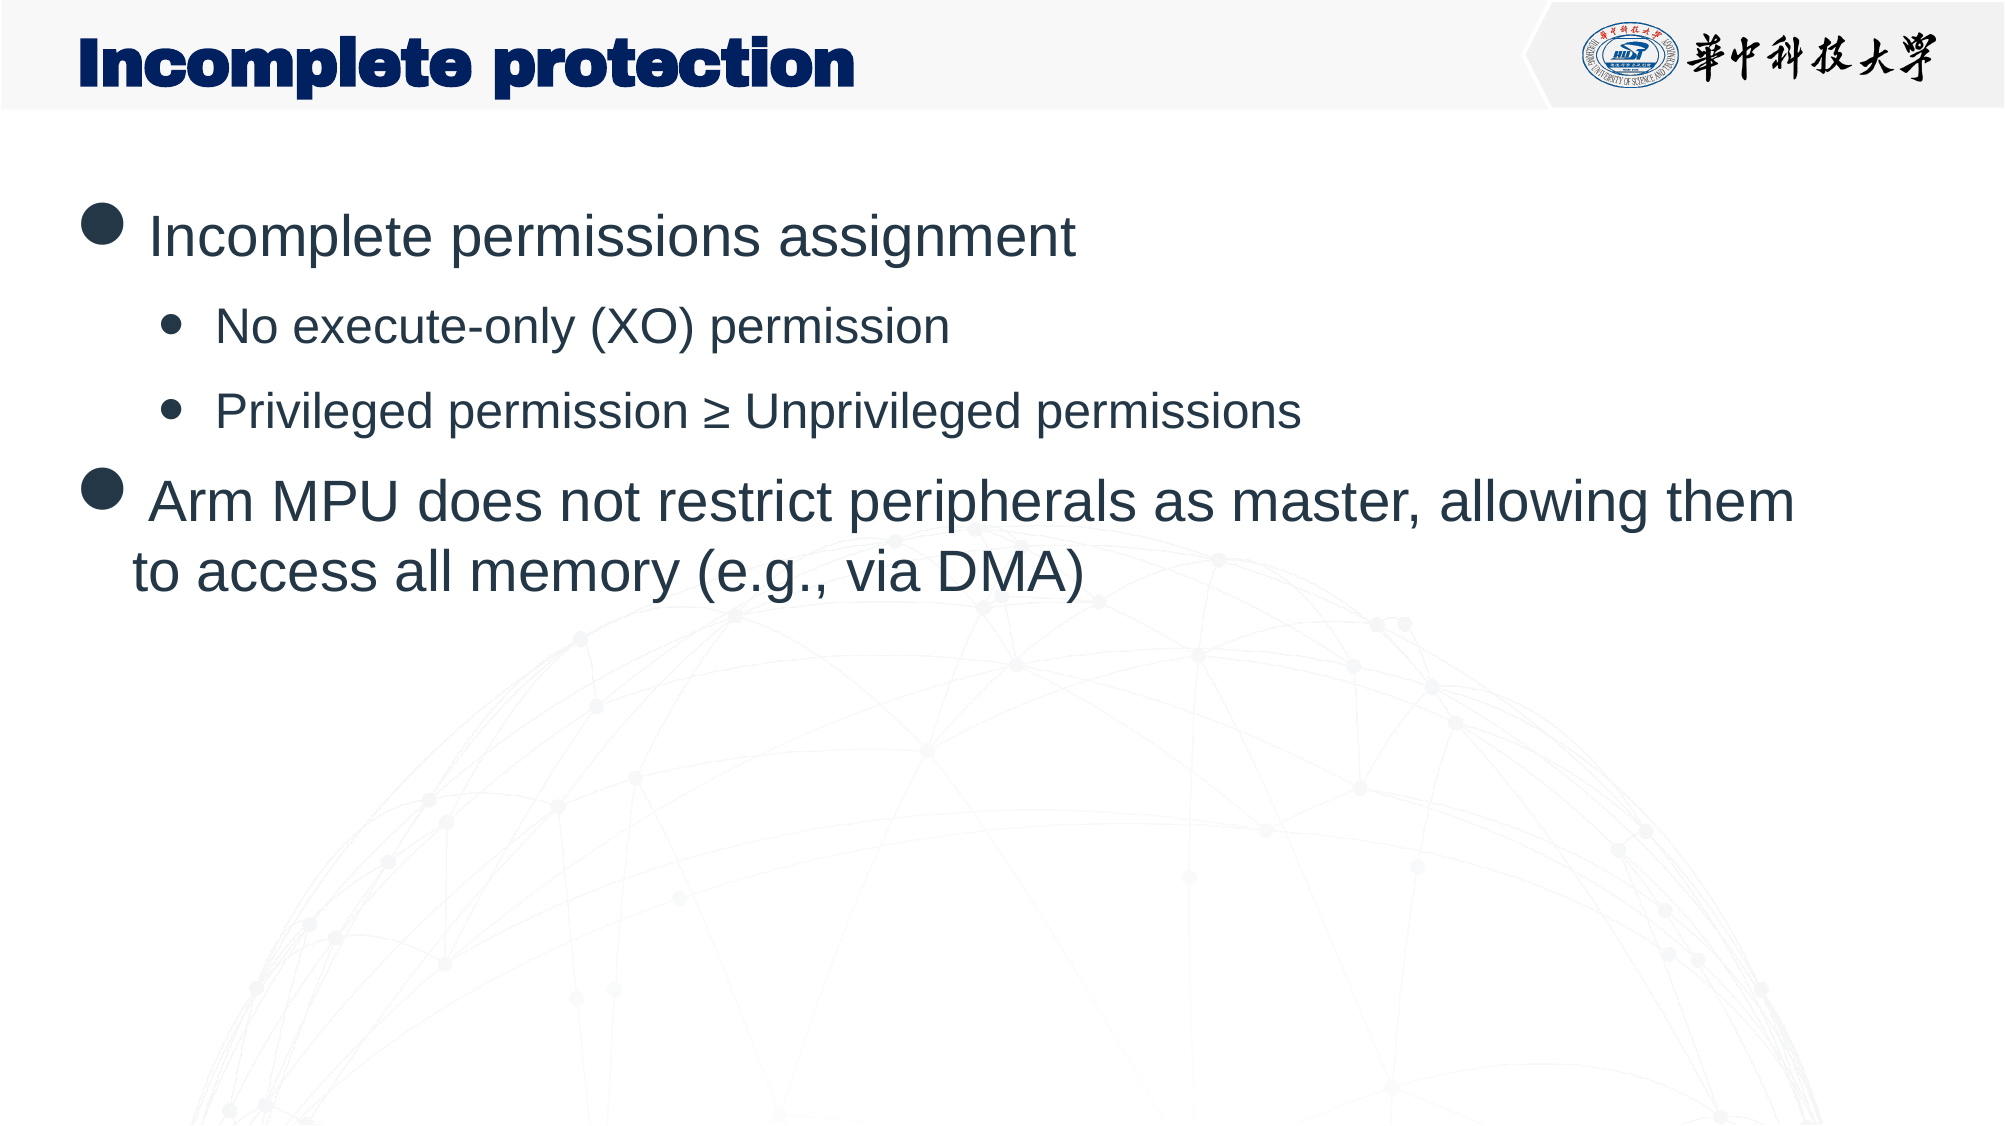

# Incomplete protection
Incomplete permissions assignment
No execute-only (XO) permission
Privileged permission ≥ Unprivileged permissions
Arm MPU does not restrict peripherals as master, allowing them to access all memory (e.g., via DMA)